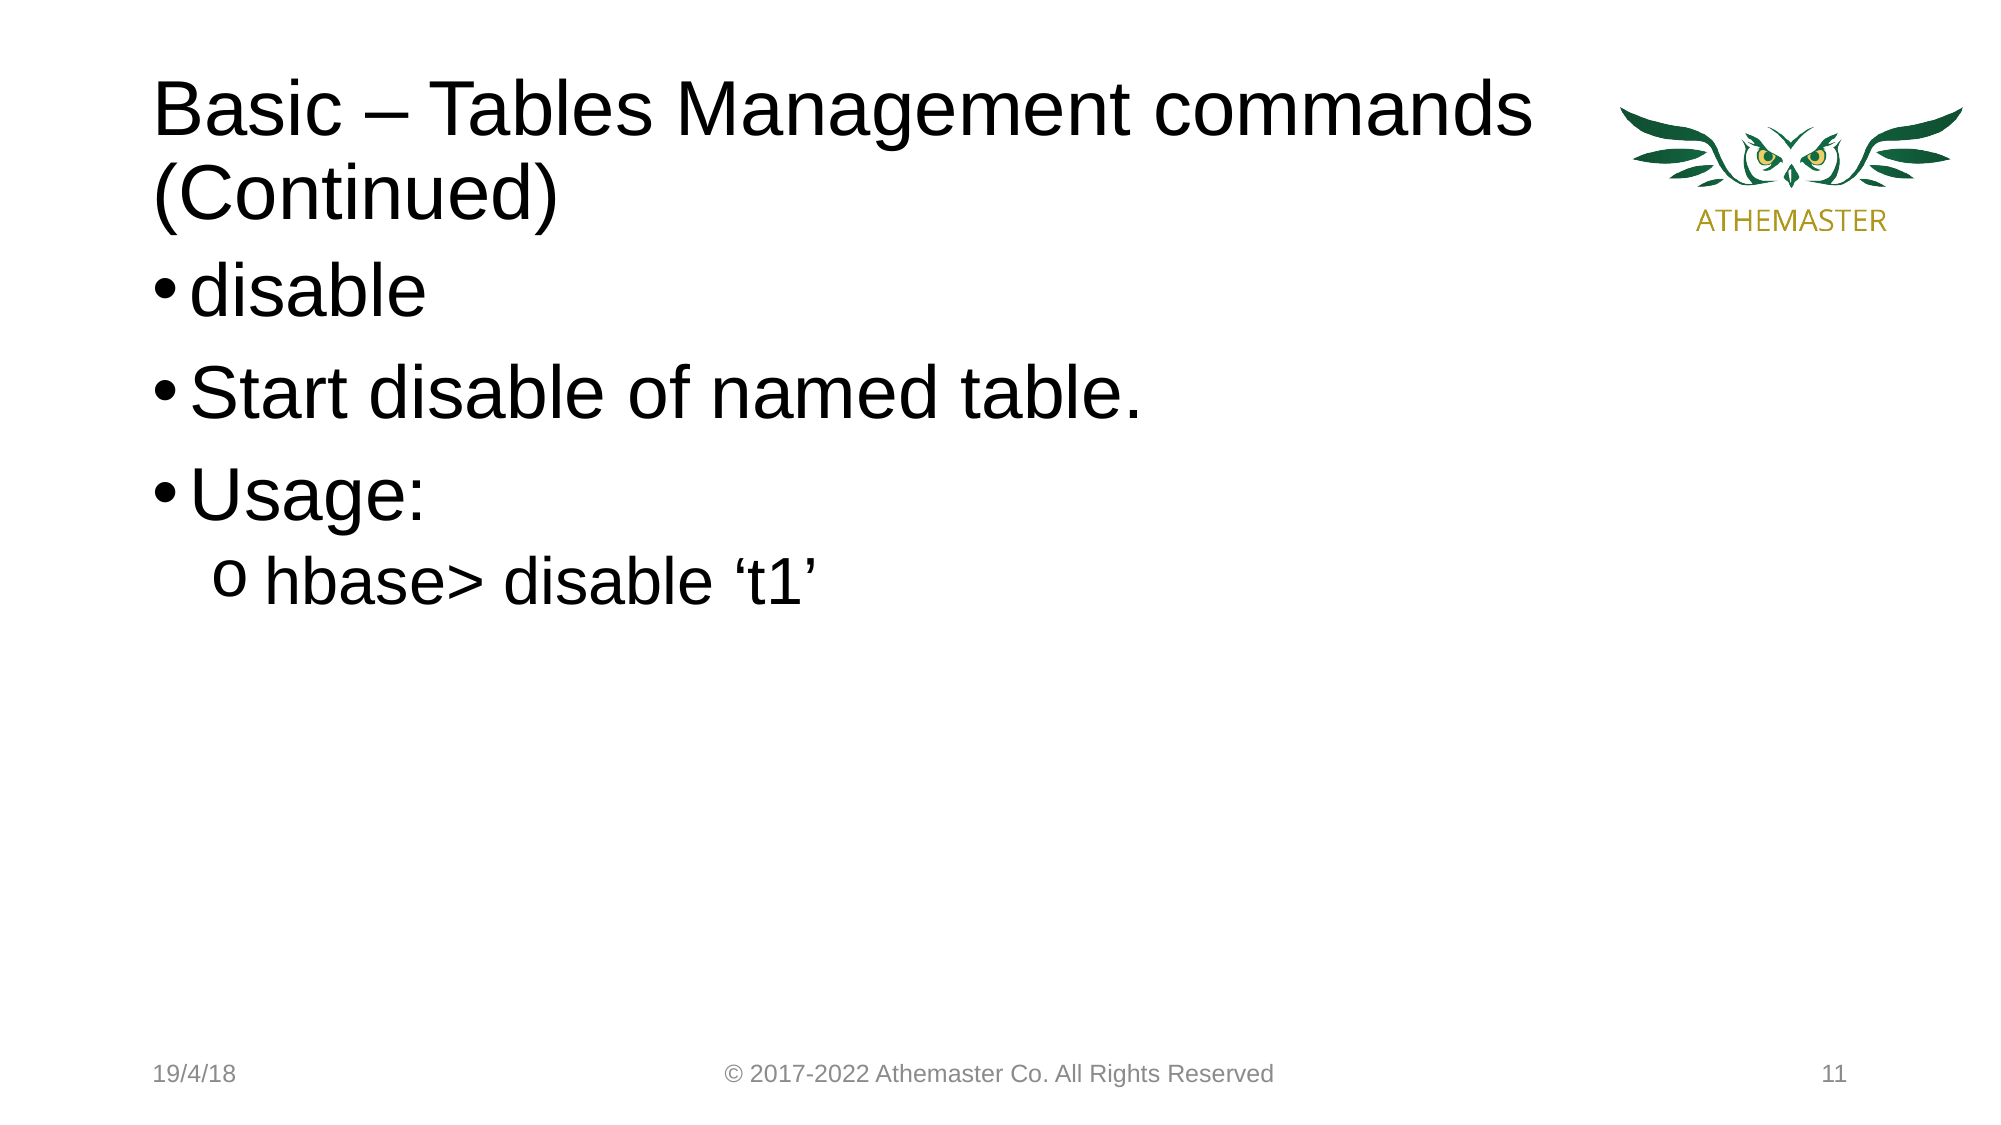

# Basic – Tables Management commands (Continued)
disable
Start disable of named table.
Usage:
hbase> disable ‘t1’
19/4/18
© 2017-2022 Athemaster Co. All Rights Reserved
11